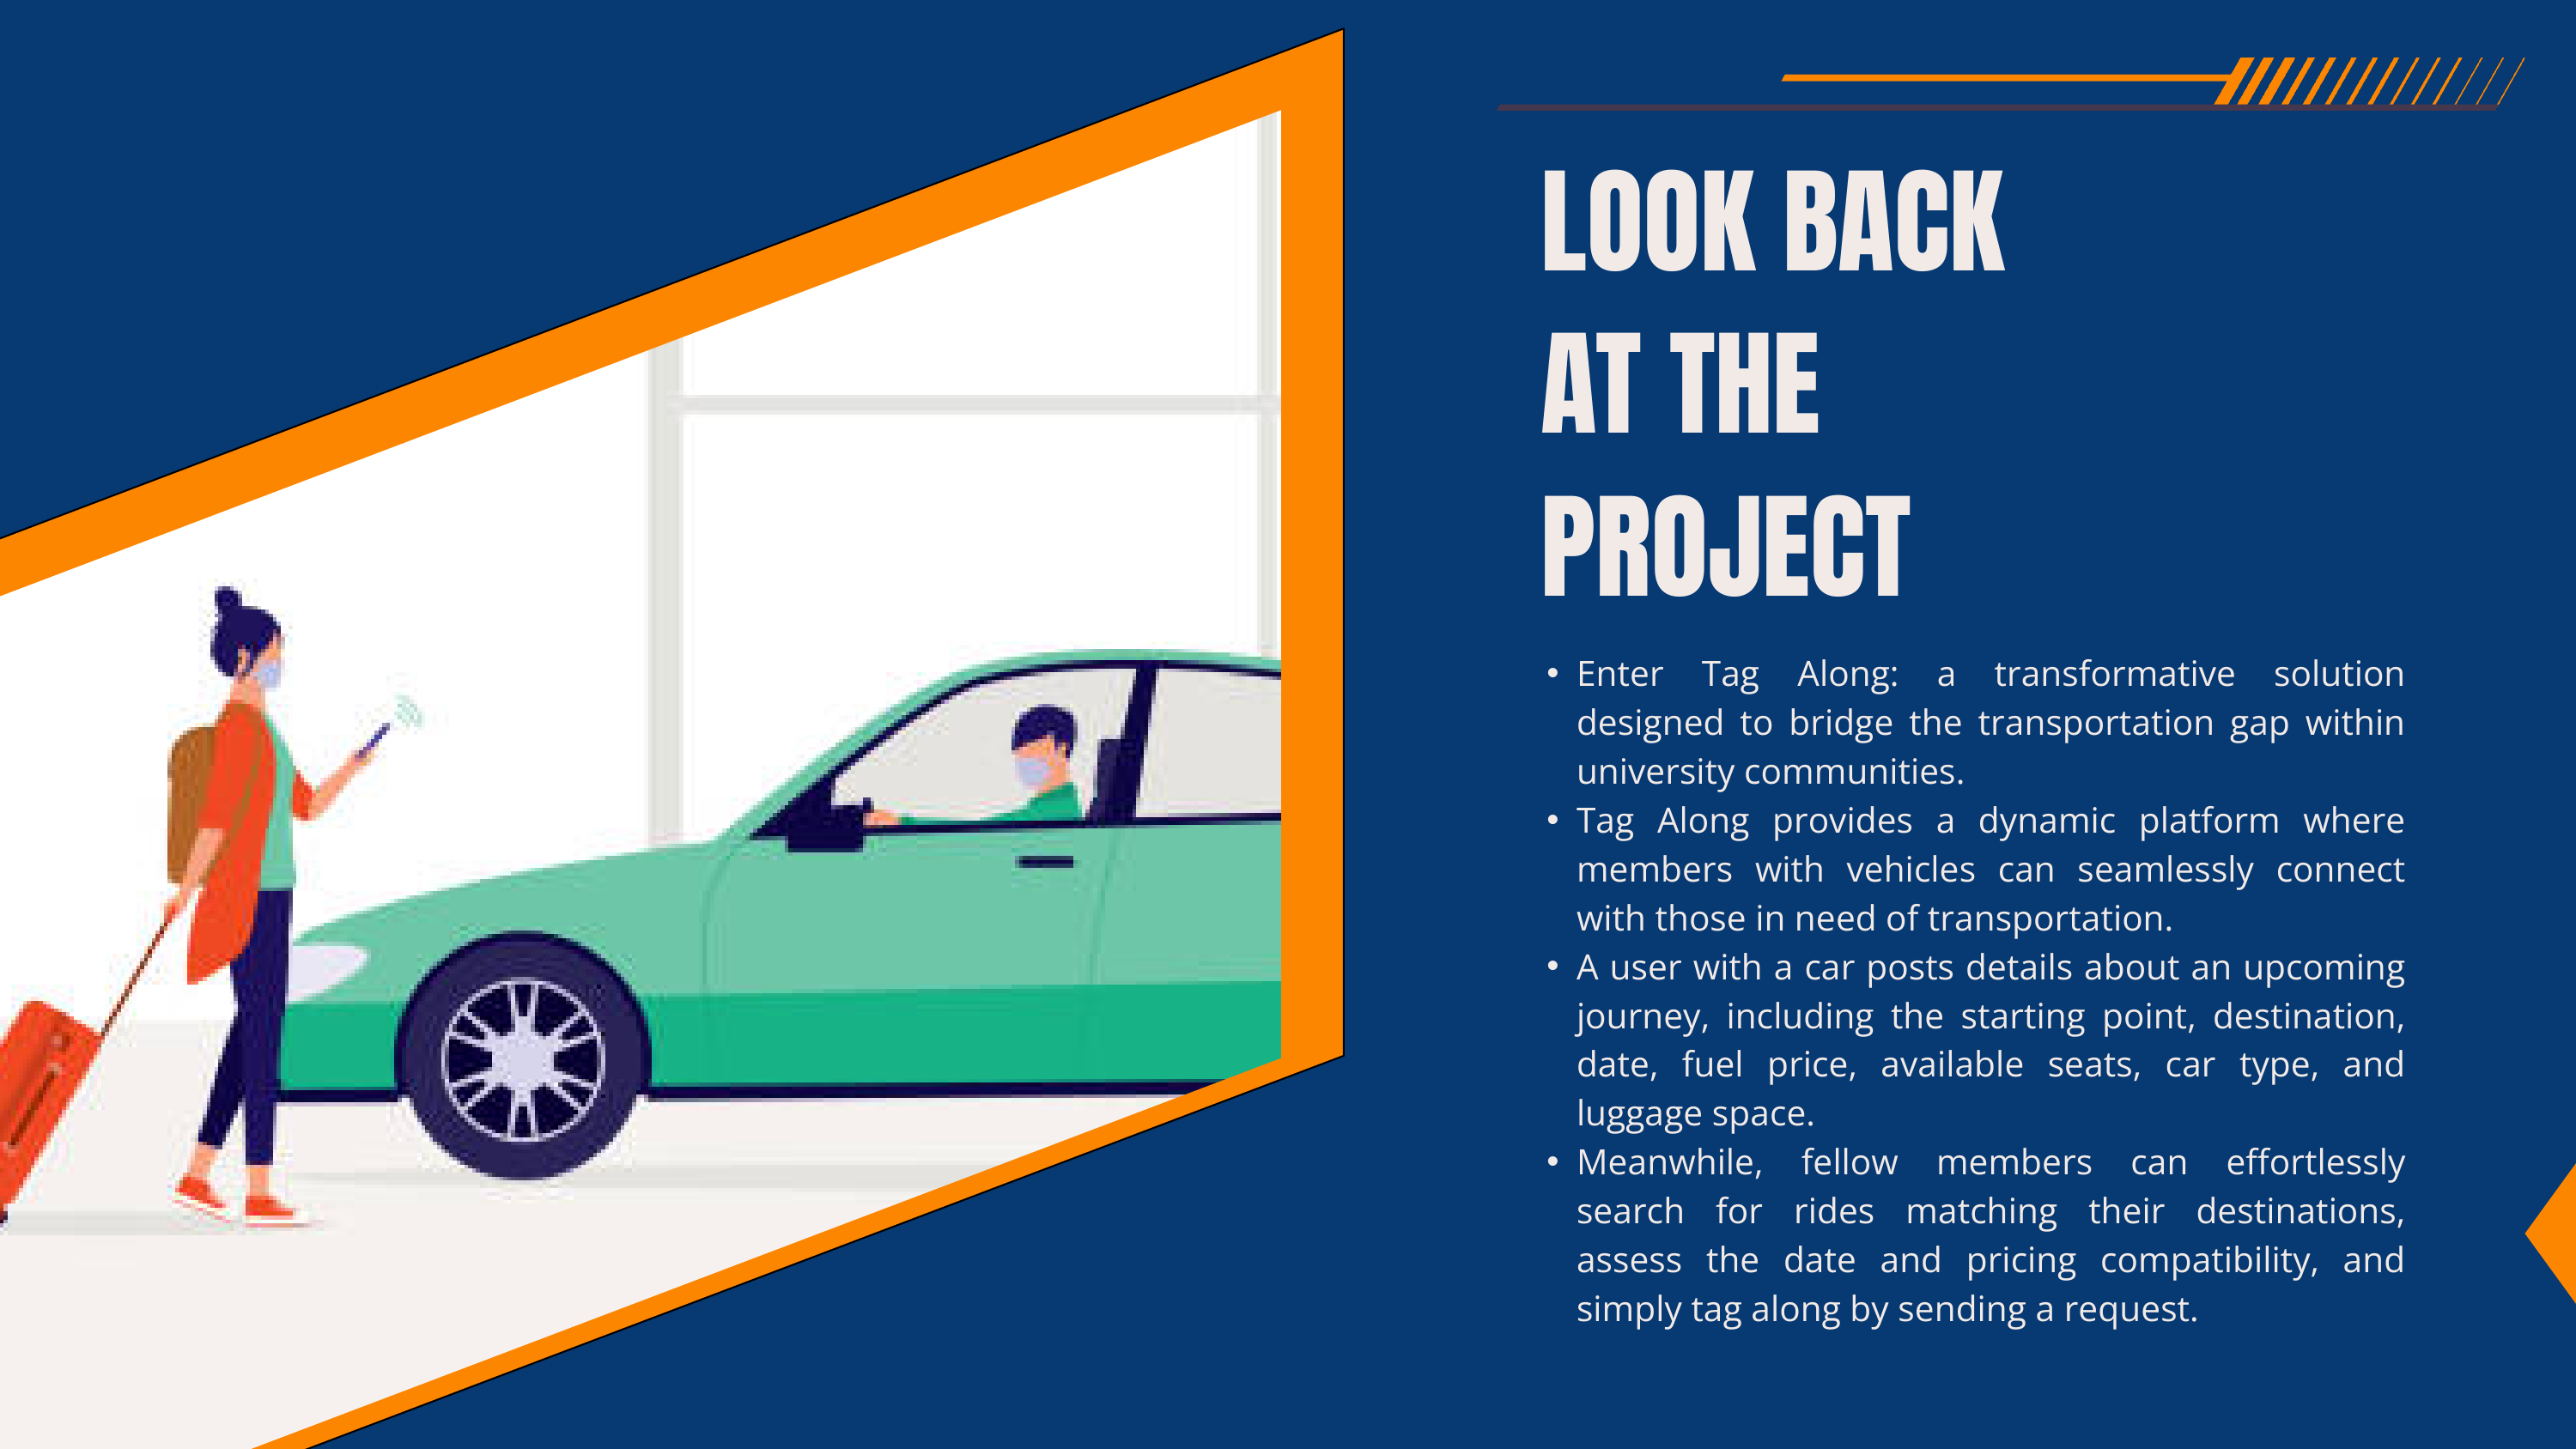

LOOK BACK AT THE PROJECT
Enter Tag Along: a transformative solution designed to bridge the transportation gap within university communities.
Tag Along provides a dynamic platform where members with vehicles can seamlessly connect with those in need of transportation.
A user with a car posts details about an upcoming journey, including the starting point, destination, date, fuel price, available seats, car type, and luggage space.
Meanwhile, fellow members can effortlessly search for rides matching their destinations, assess the date and pricing compatibility, and simply tag along by sending a request.